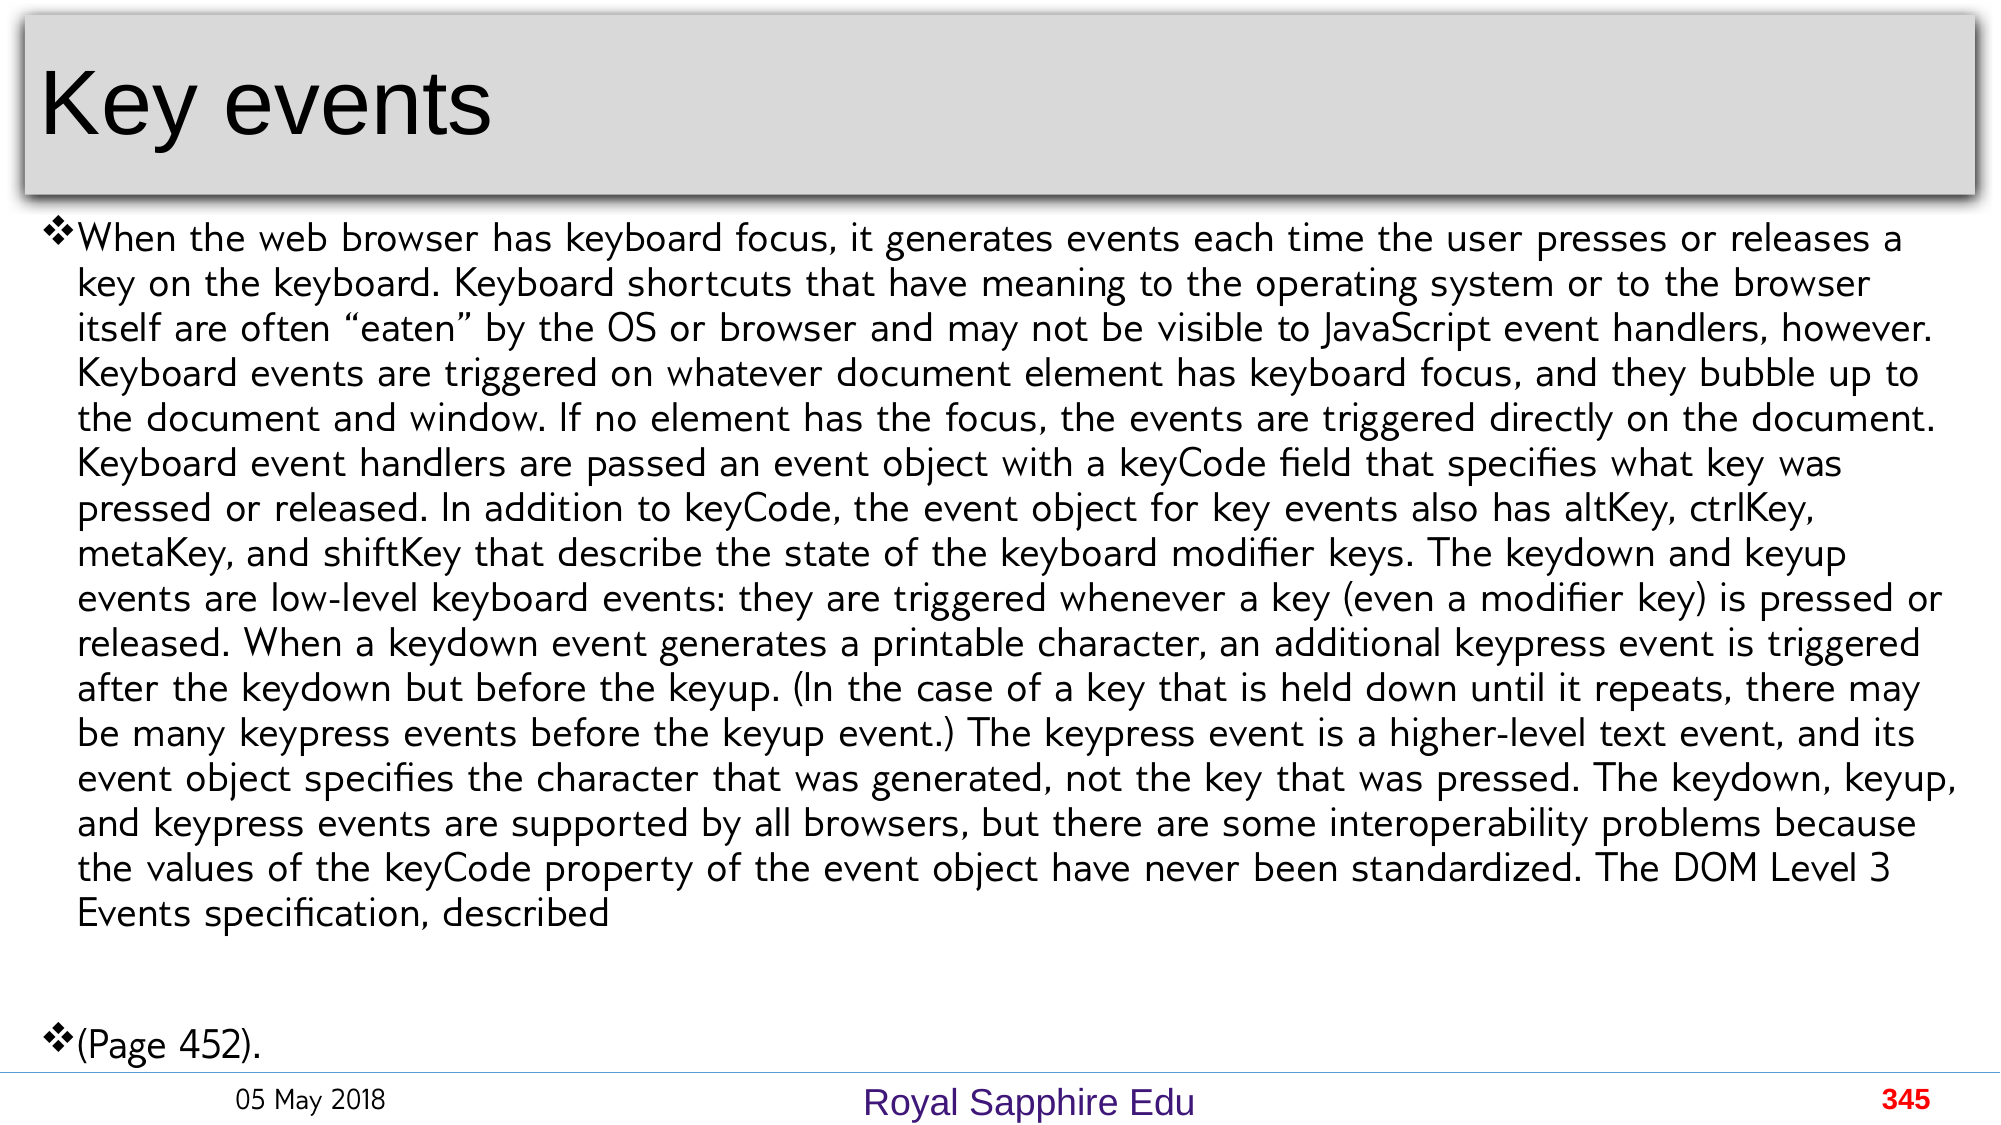

# Key events
When the web browser has keyboard focus, it generates events each time the user presses or releases a key on the keyboard. Keyboard shortcuts that have meaning to the operating system or to the browser itself are often “eaten” by the OS or browser and may not be visible to JavaScript event handlers, however. Keyboard events are triggered on whatever document element has keyboard focus, and they bubble up to the document and window. If no element has the focus, the events are triggered directly on the document. Keyboard event handlers are passed an event object with a keyCode field that specifies what key was pressed or released. In addition to keyCode, the event object for key events also has altKey, ctrlKey, metaKey, and shiftKey that describe the state of the keyboard modifier keys. The keydown and keyup events are low-level keyboard events: they are triggered whenever a key (even a modifier key) is pressed or released. When a keydown event generates a printable character, an additional keypress event is triggered after the keydown but before the keyup. (In the case of a key that is held down until it repeats, there may be many keypress events before the keyup event.) The keypress event is a higher-level text event, and its event object specifies the character that was generated, not the key that was pressed. The keydown, keyup, and keypress events are supported by all browsers, but there are some interoperability problems because the values of the keyCode property of the event object have never been standardized. The DOM Level 3 Events specification, described

(Page 452).
05 May 2018
345